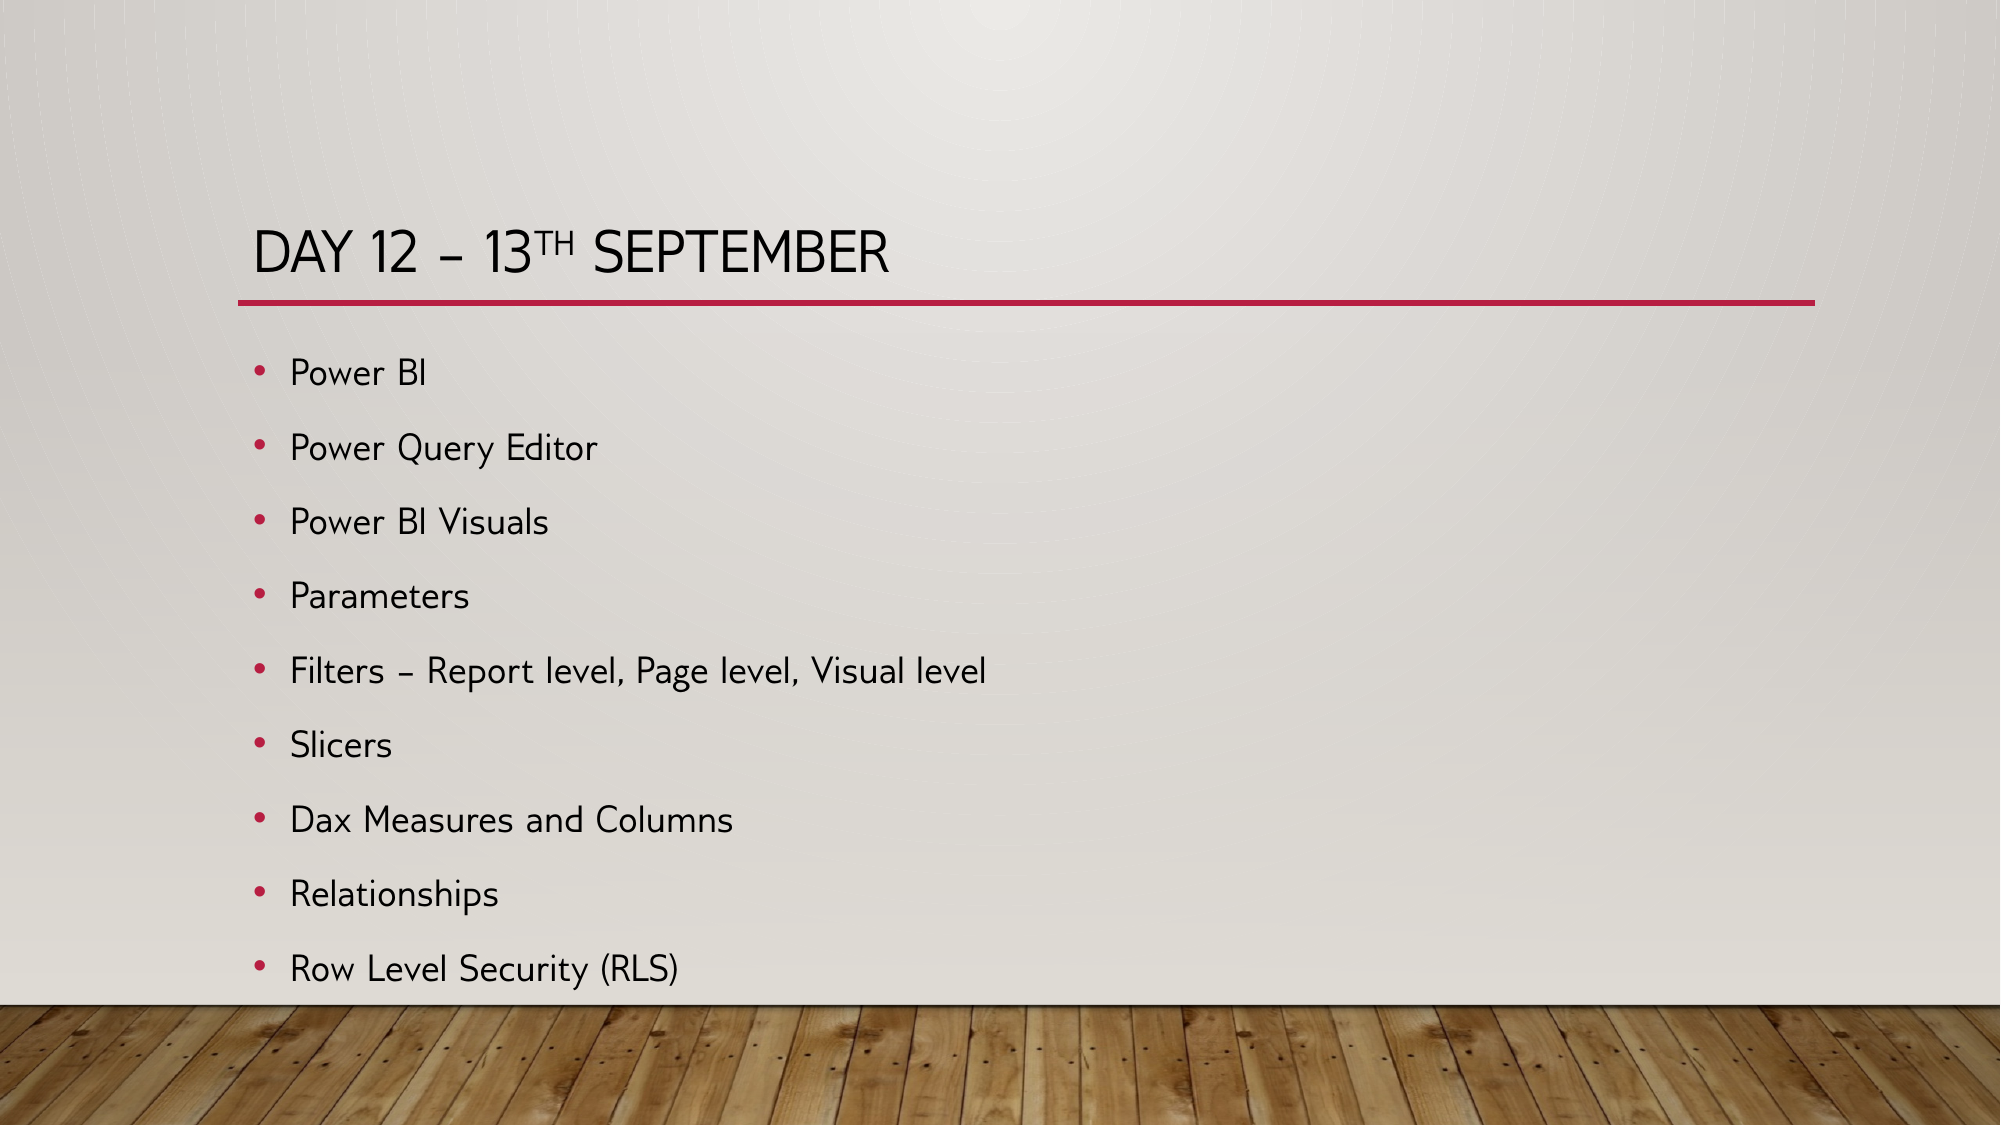

# Day 12 – 13th September
Power BI
Power Query Editor
Power BI Visuals
Parameters
Filters – Report level, Page level, Visual level
Slicers
Dax Measures and Columns
Relationships
Row Level Security (RLS)